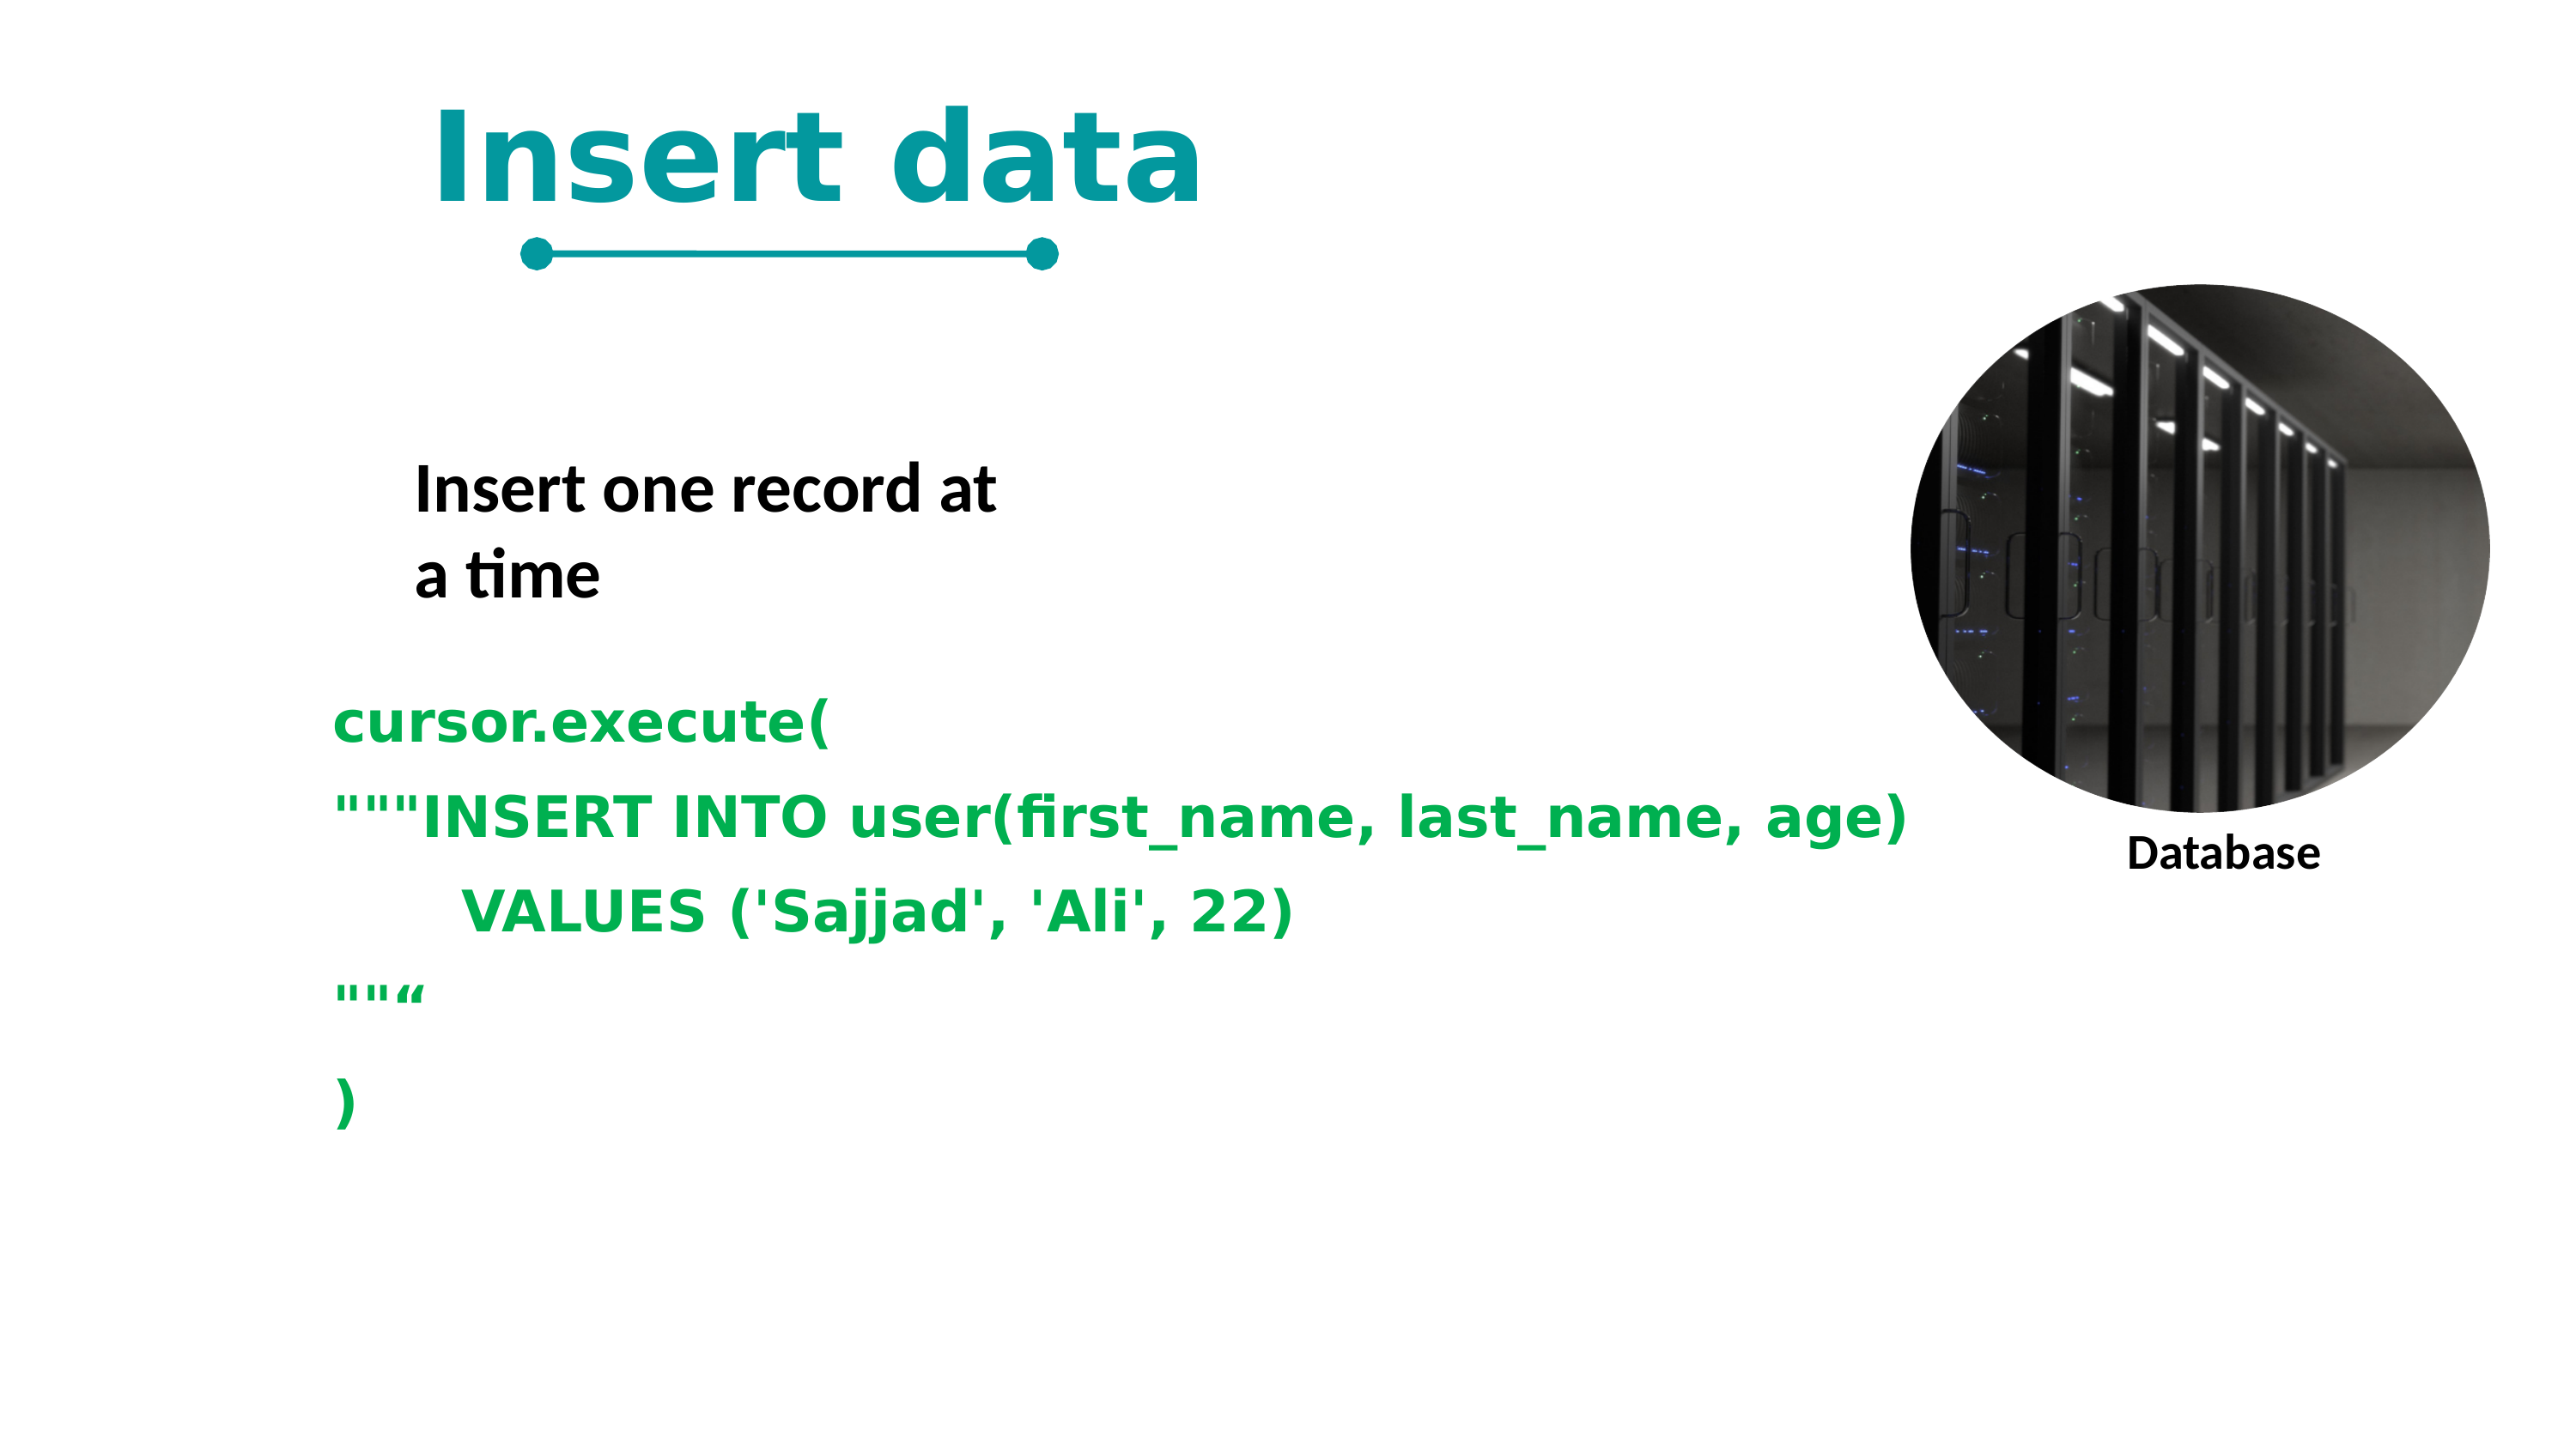

Insert data

Database
Insert one record at a time
cursor.execute(
"""INSERT INTO user(first_name, last_name, age)
	VALUES ('Sajjad', 'Ali', 22)
""“
)